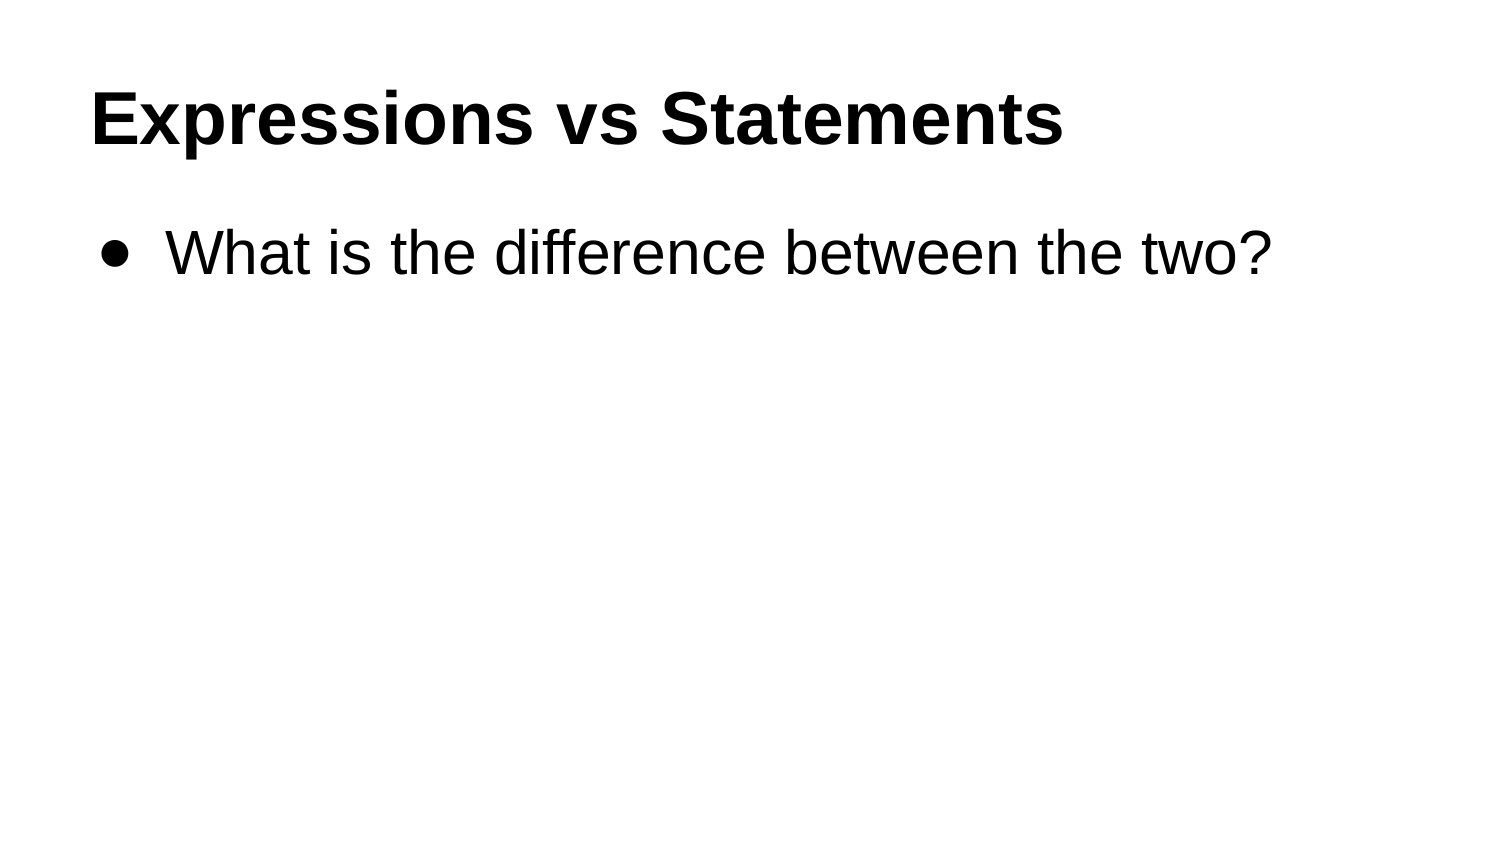

# Expressions vs Statements
What is the difference between the two?